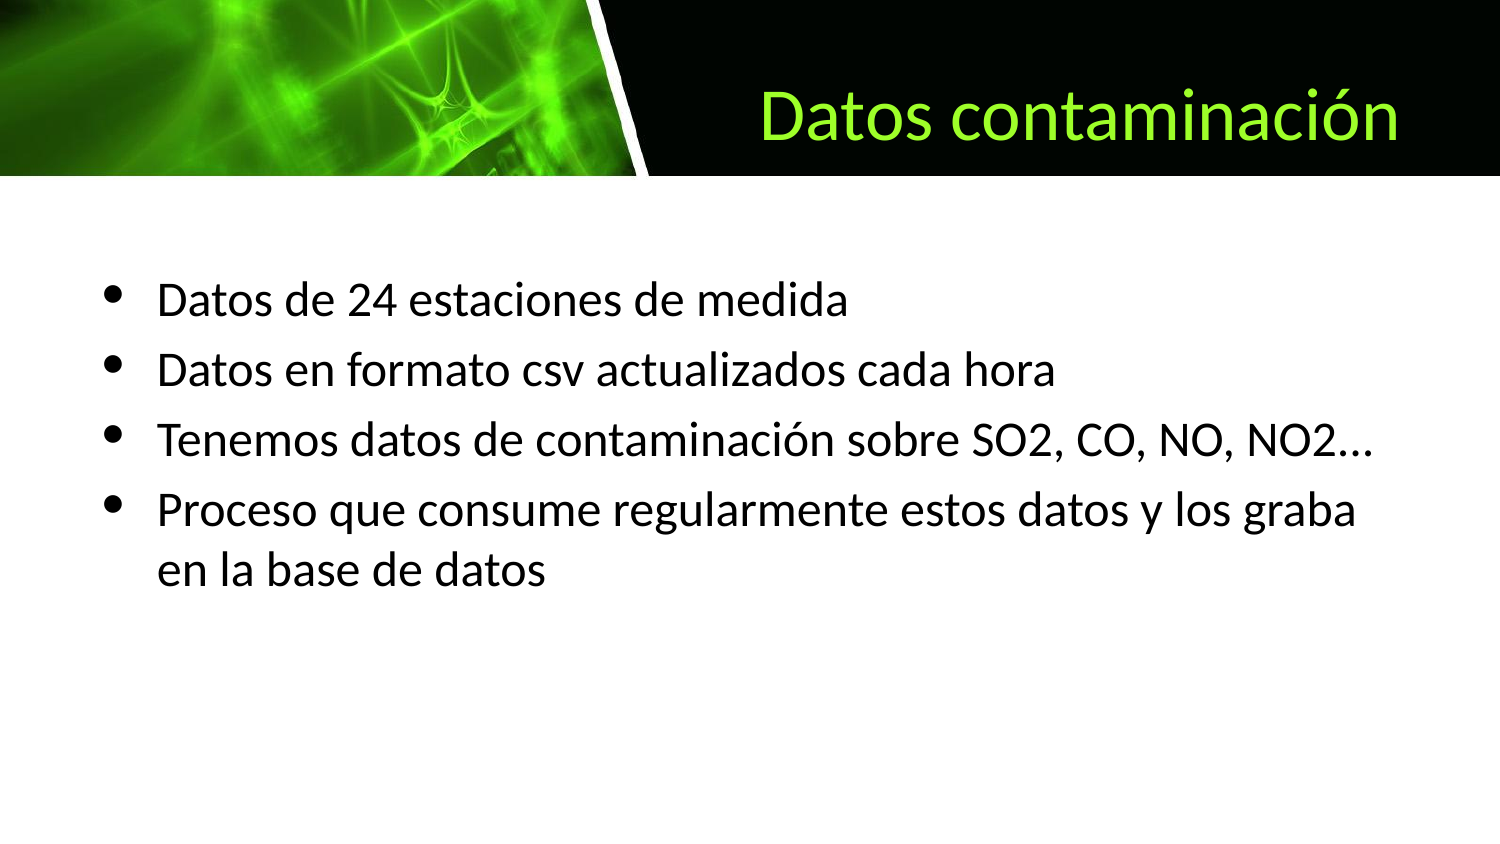

Datos contaminación

Datos de 24 estaciones de medida
Datos en formato csv actualizados cada hora
Tenemos datos de contaminación sobre SO2, CO, NO, NO2...
Proceso que consume regularmente estos datos y los graba en la base de datos